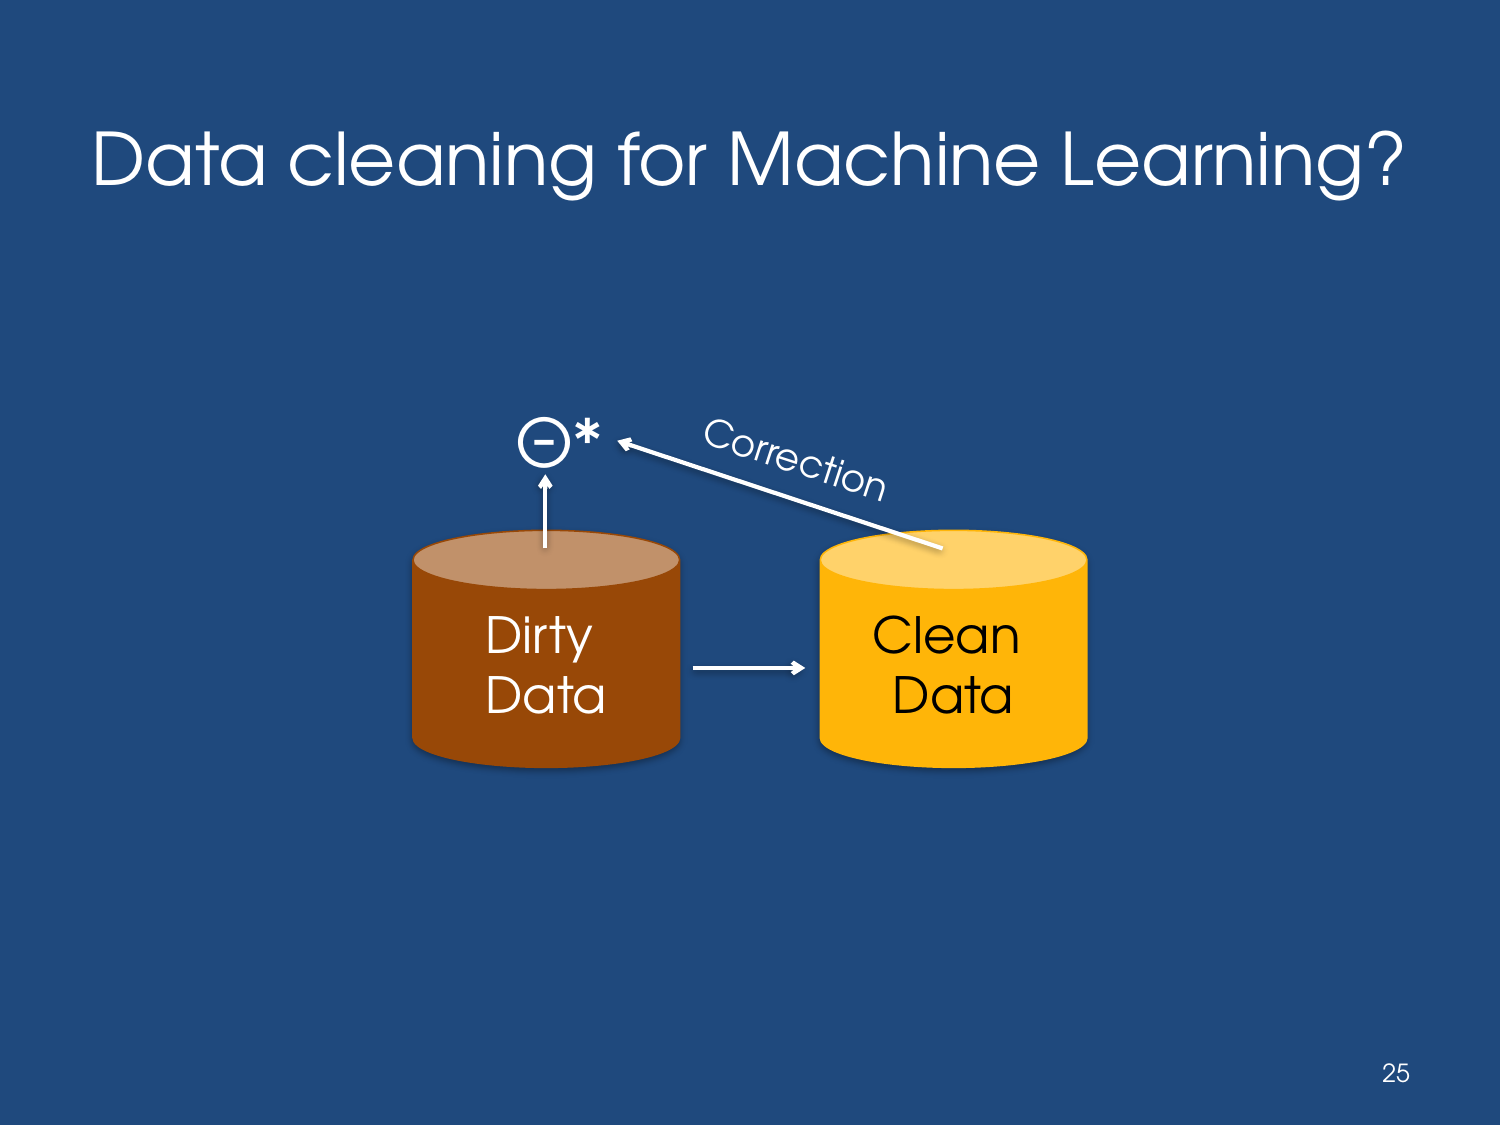

# Data cleaning for Machine Learning?
Θ*
Correction
Dirty
Data
Clean
Data
25